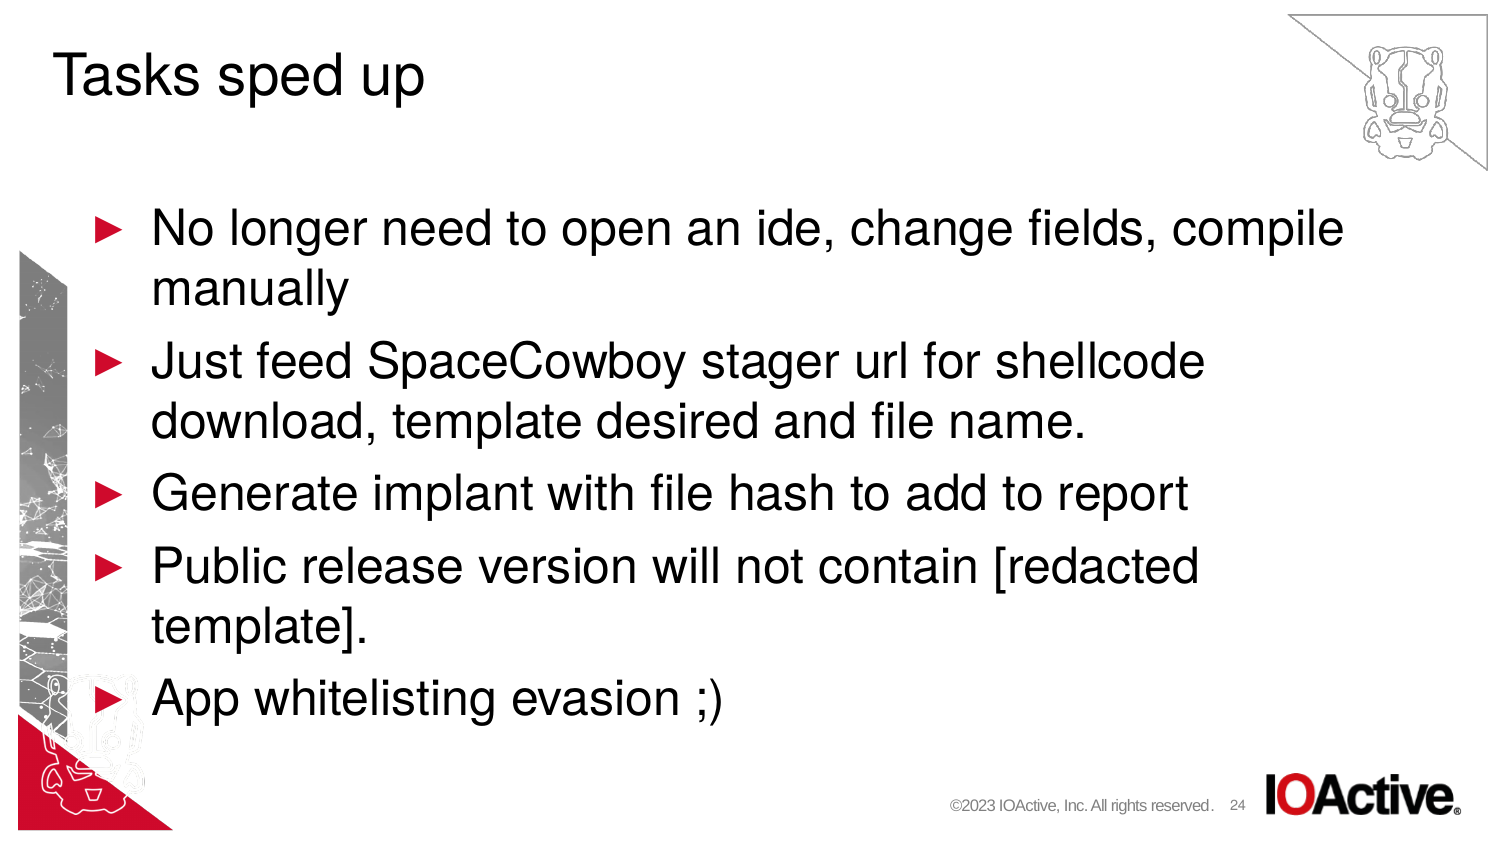

# Tasks sped up
No longer need to open an ide, change fields, compile manually
Just feed SpaceCowboy stager url for shellcode download, template desired and file name.
Generate implant with file hash to add to report
Public release version will not contain [redacted template].
App whitelisting evasion ;)
©2023 IOActive, Inc. All rights reserved.